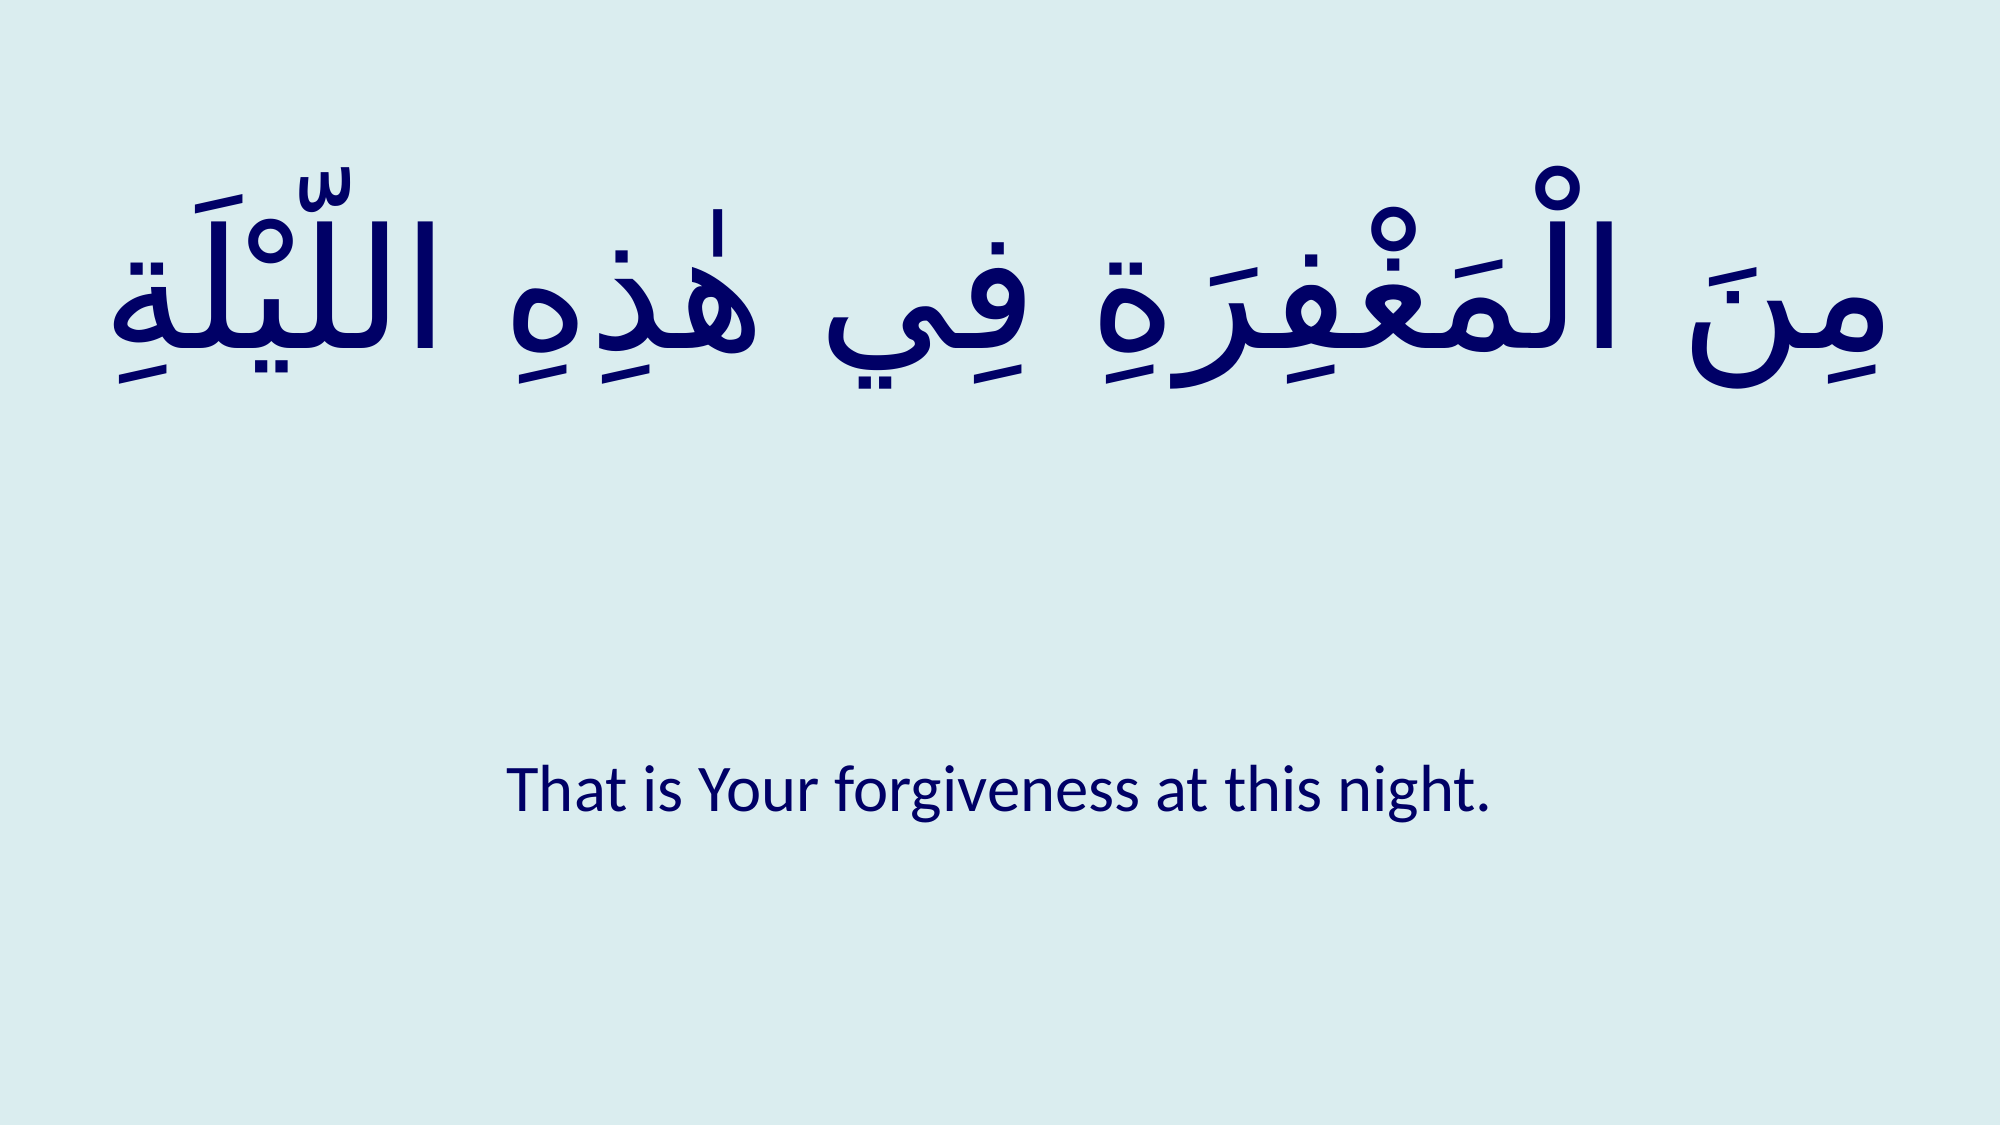

# مِنَ الْمَغْفِرَةِ فِي هٰذِهِ اللّيْلَةِ
That is Your forgiveness at this night.